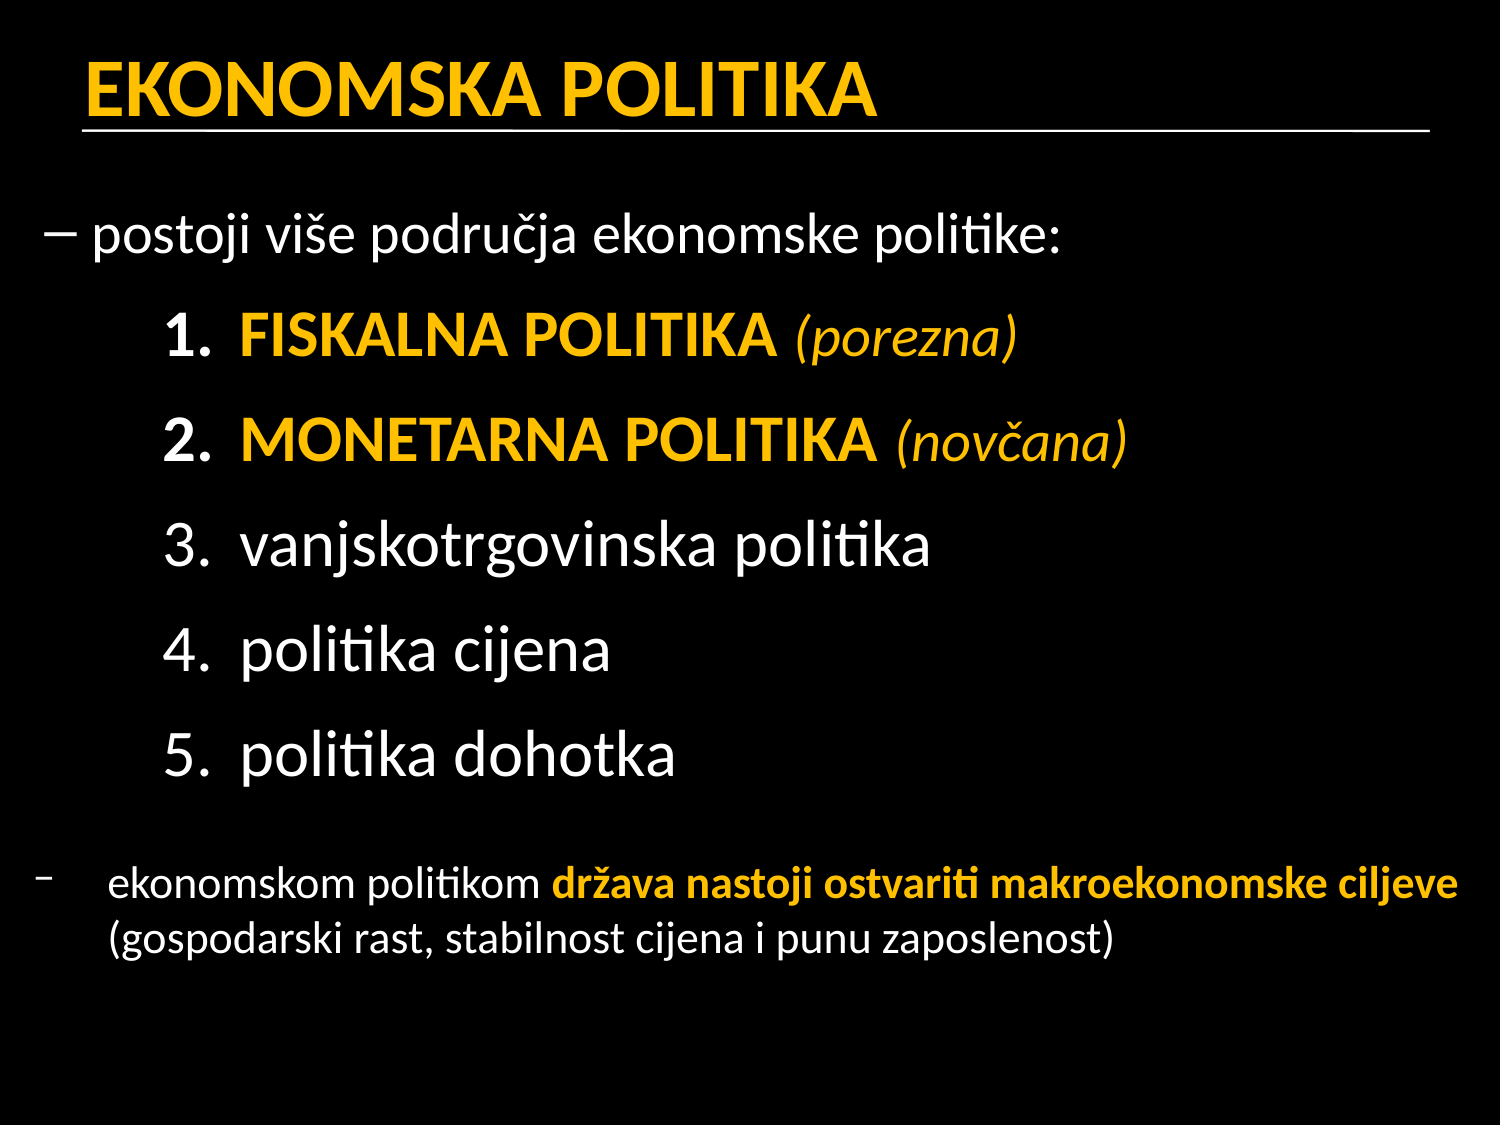

# EKONOMSKA POLITIKA
postoji više područja ekonomske politike:
FISKALNA POLITIKA (porezna)
MONETARNA POLITIKA (novčana)
vanjskotrgovinska politika
politika cijena
politika dohotka
ekonomskom politikom država nastoji ostvariti makroekonomske ciljeve (gospodarski rast, stabilnost cijena i punu zaposlenost)